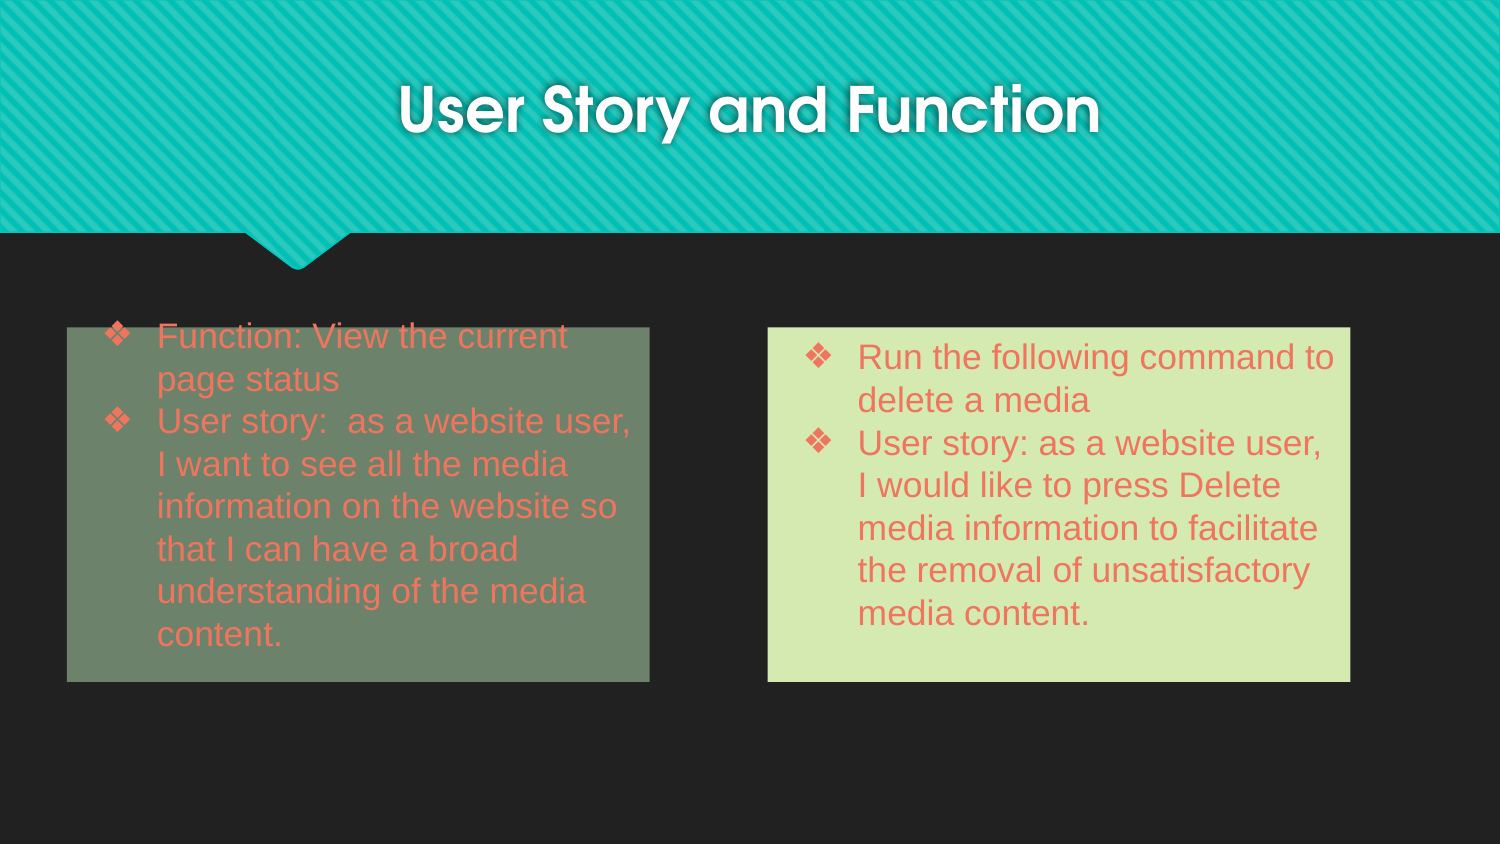

# User Story and Function
Function: View the current page status
User story:  as a website user, I want to see all the media information on the website so that I can have a broad understanding of the media content.

Run the following command to delete a media
User story: as a website user, I would like to press Delete media information to facilitate the removal of unsatisfactory media content.